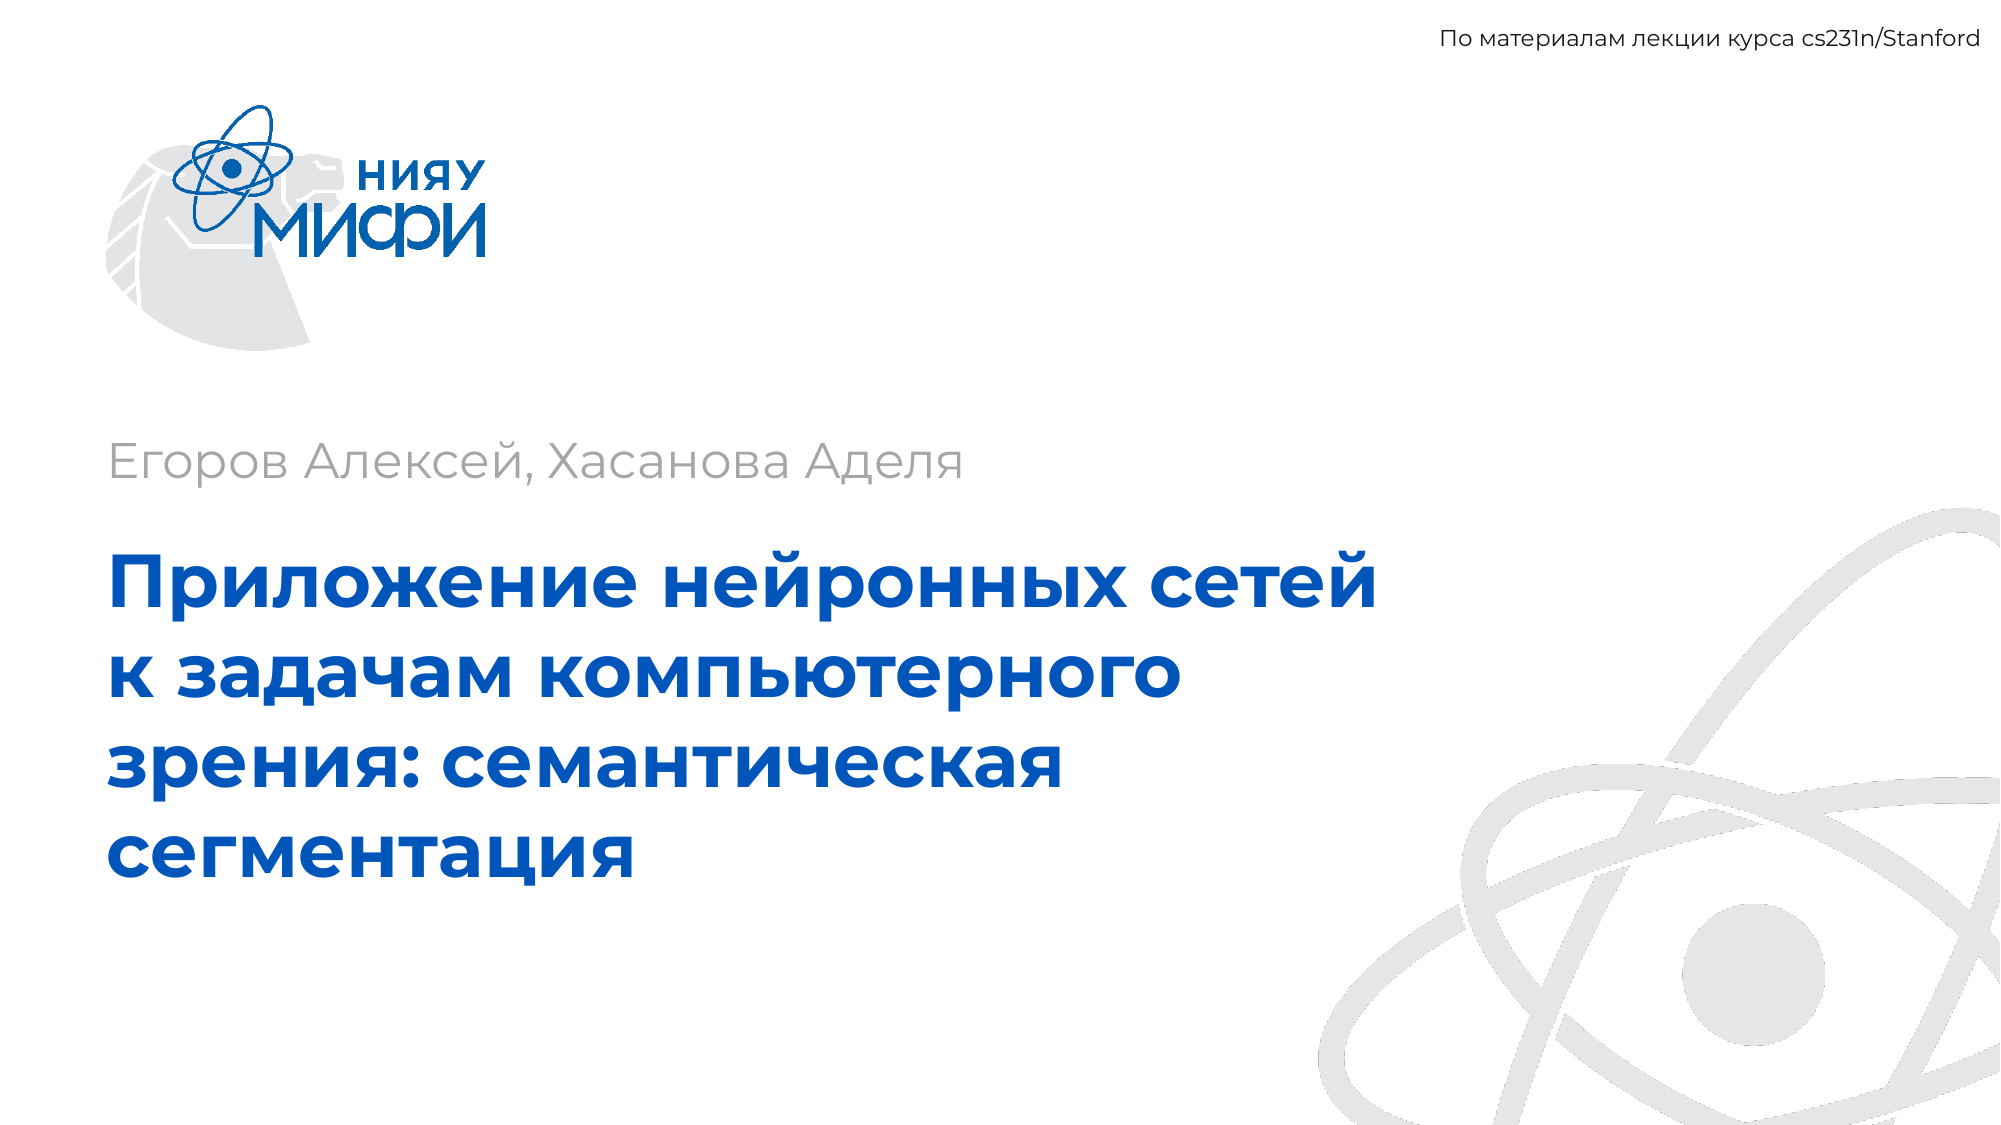

По материалам лекции курса cs231n/Stanford
Егоров Алексей, Хасанова Аделя
Приложение нейронных сетей к задачам компьютерного зрения: семантическая сегментация